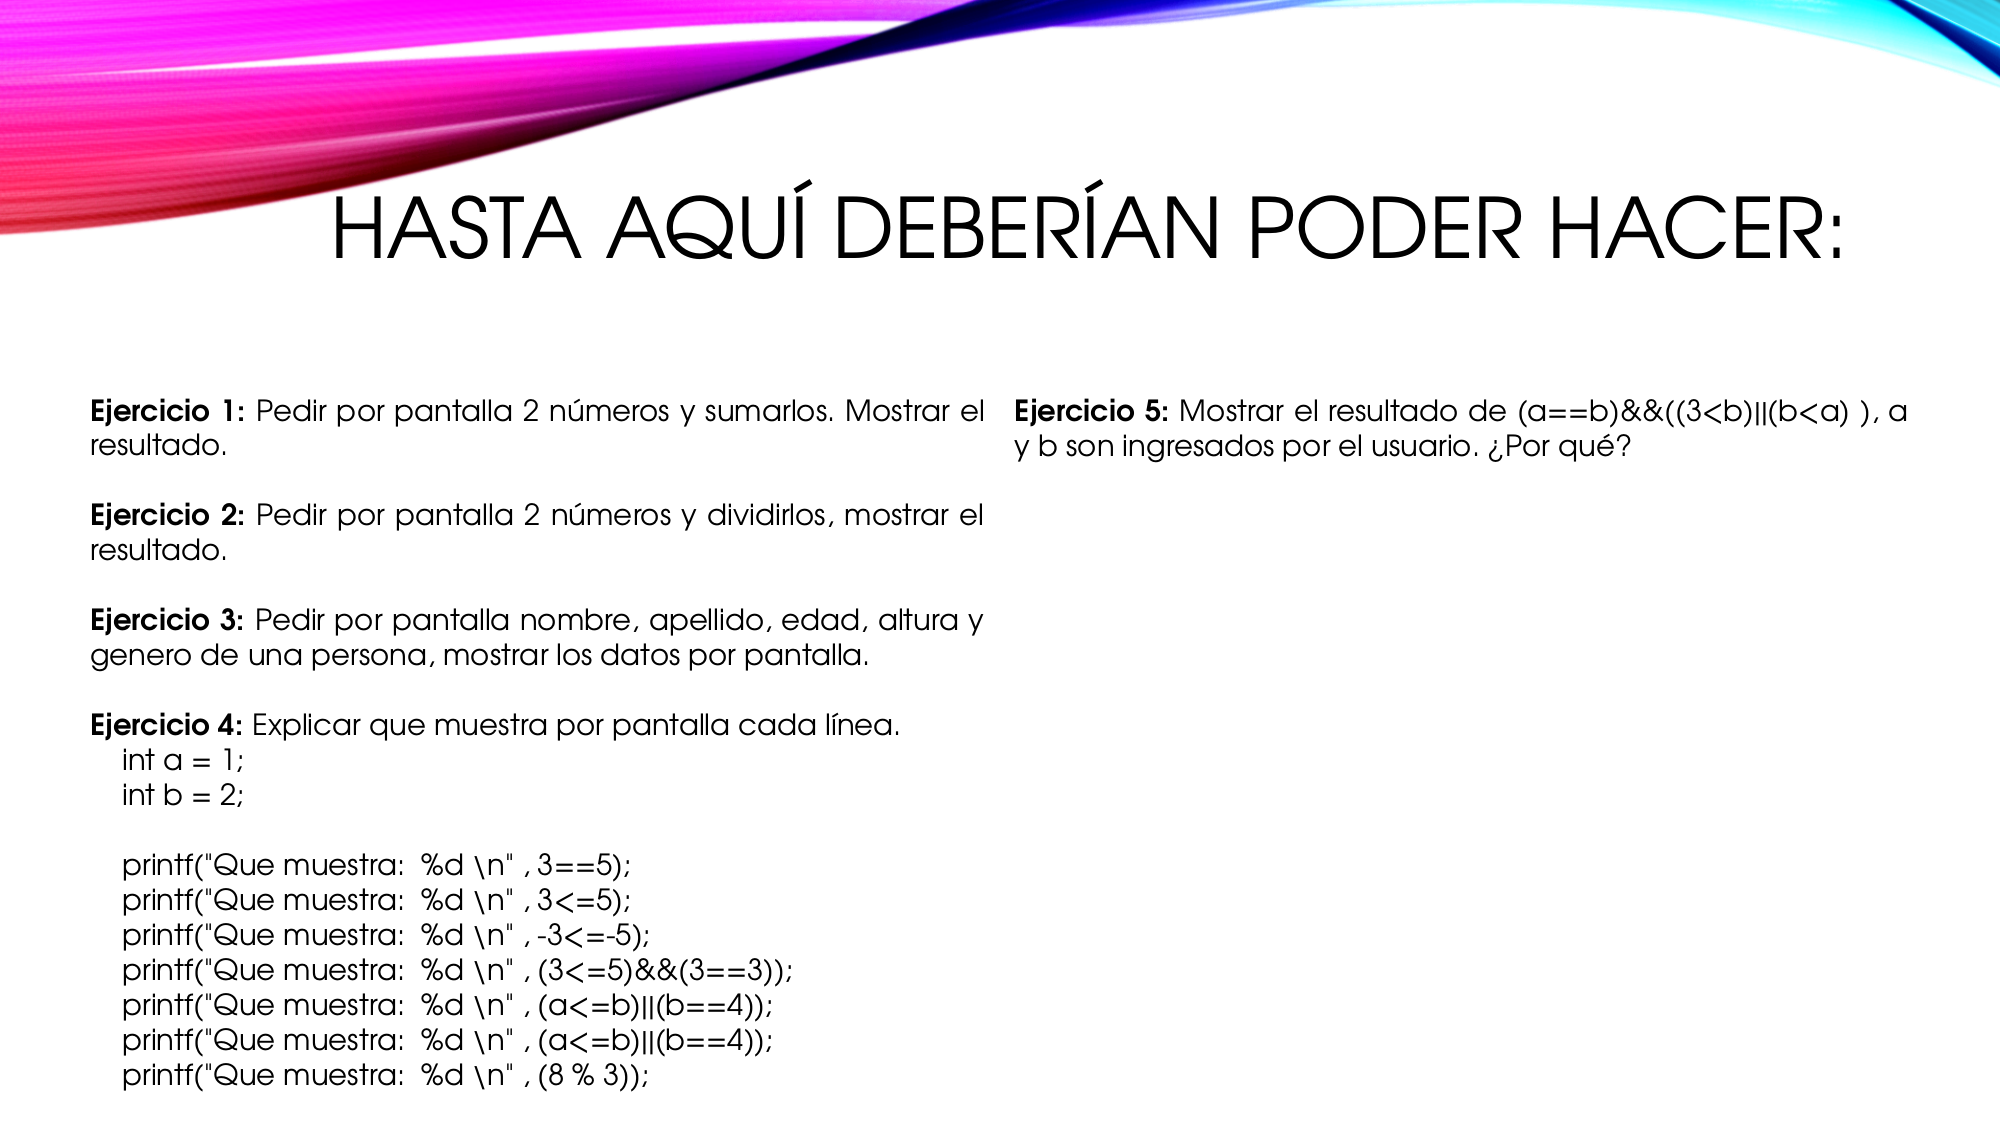

# Hasta aquí deberían poder hacer:
Ejercicio 5: Mostrar el resultado de (a==b)&&((3<b)||(b<a) ), a y b son ingresados por el usuario. ¿Por qué?

Ejercicio 1: Pedir por pantalla 2 números y sumarlos. Mostrar el resultado.

Ejercicio 2: Pedir por pantalla 2 números y dividirlos, mostrar el resultado.

Ejercicio 3: Pedir por pantalla nombre, apellido, edad, altura y genero de una persona, mostrar los datos por pantalla.

Ejercicio 4: Explicar que muestra por pantalla cada línea.
    int a = 1;
    int b = 2;

    printf("Que muestra:  %d \n" , 3==5);
    printf("Que muestra:  %d \n" , 3<=5);
    printf("Que muestra:  %d \n" , -3<=-5);
    printf("Que muestra:  %d \n" , (3<=5)&&(3==3));
    printf("Que muestra:  %d \n" , (a<=b)||(b==4));
    printf("Que muestra:  %d \n" , (a<=b)||(b==4));
    printf("Que muestra:  %d \n" , (8 % 3));